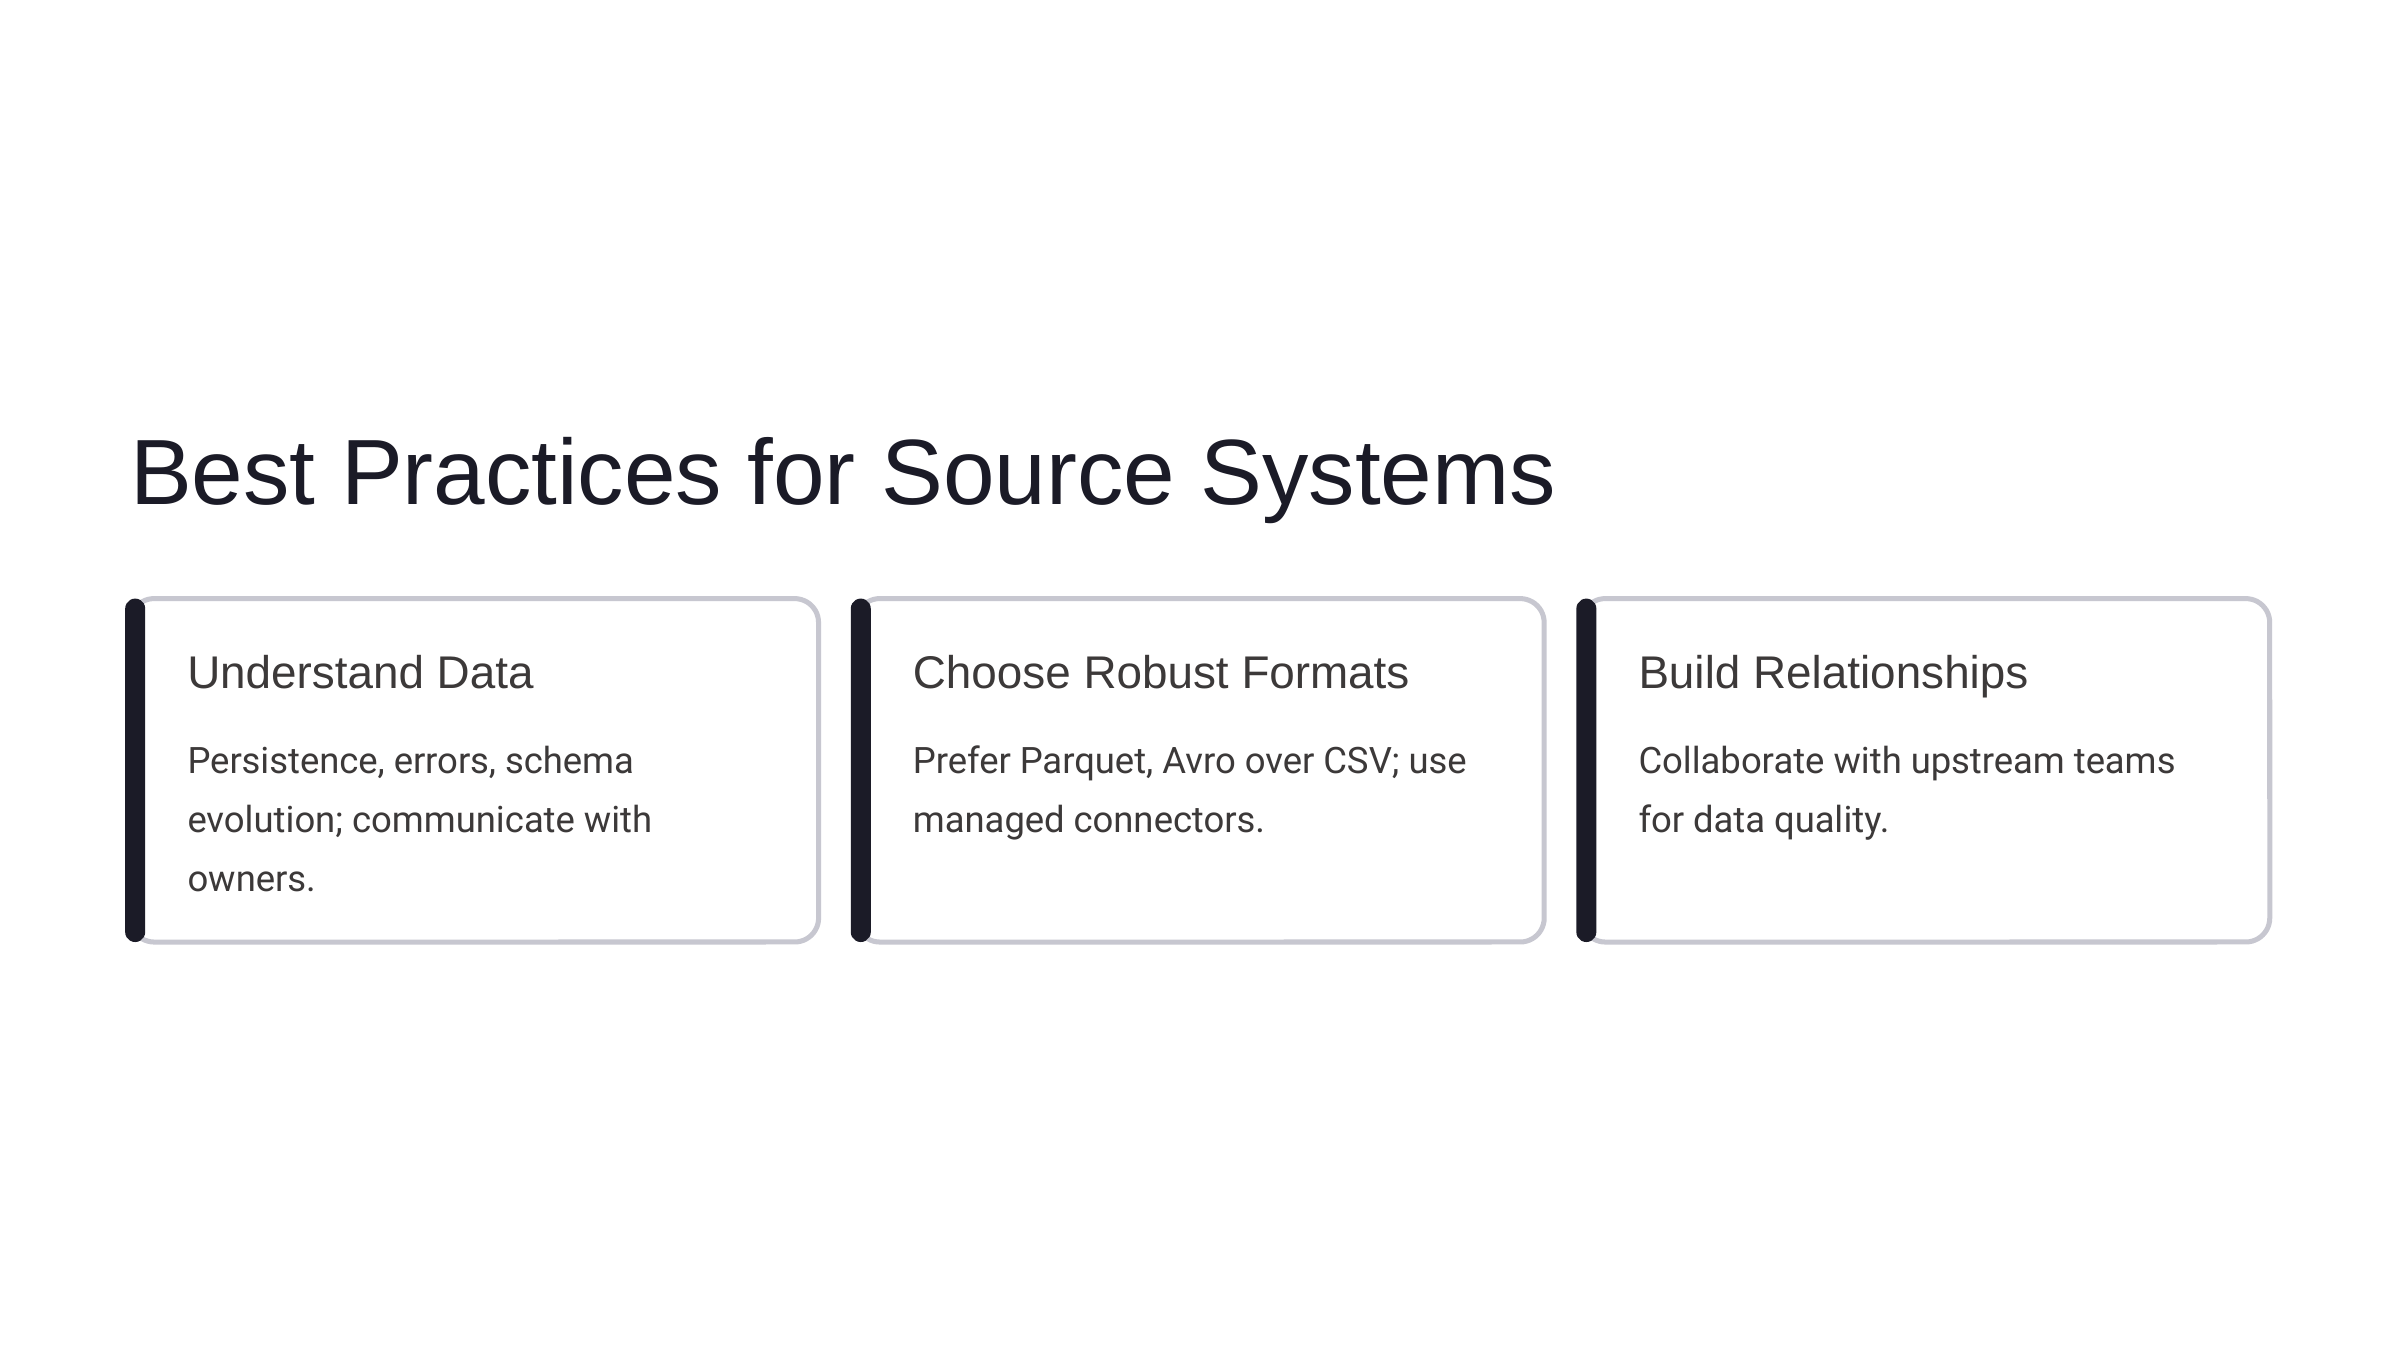

Best Practices for Source Systems

Understand Data
Choose Robust Formats
Build Relationships
Persistence, errors, schema evolution; communicate with owners.
Prefer Parquet, Avro over CSV; use managed connectors.
Collaborate with upstream teams for data quality.